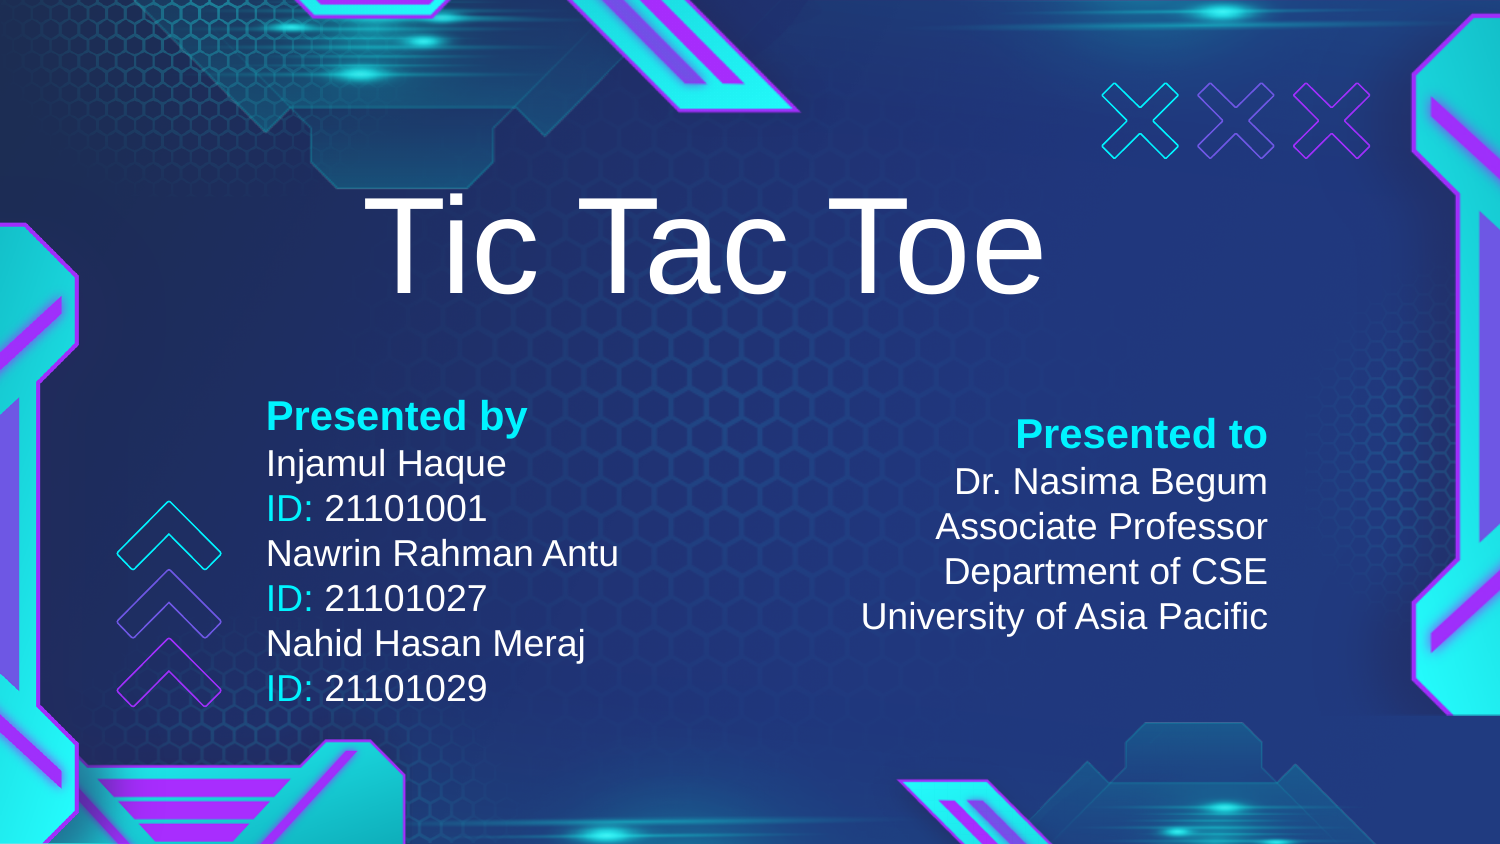

# Tic Tac Toe
Presented by
Injamul Haque
ID: 21101001
Nawrin Rahman Antu
ID: 21101027
Nahid Hasan Meraj
ID: 21101029
Presented to
Dr. Nasima Begum
Associate Professor
Department of CSE
University of Asia Pacific